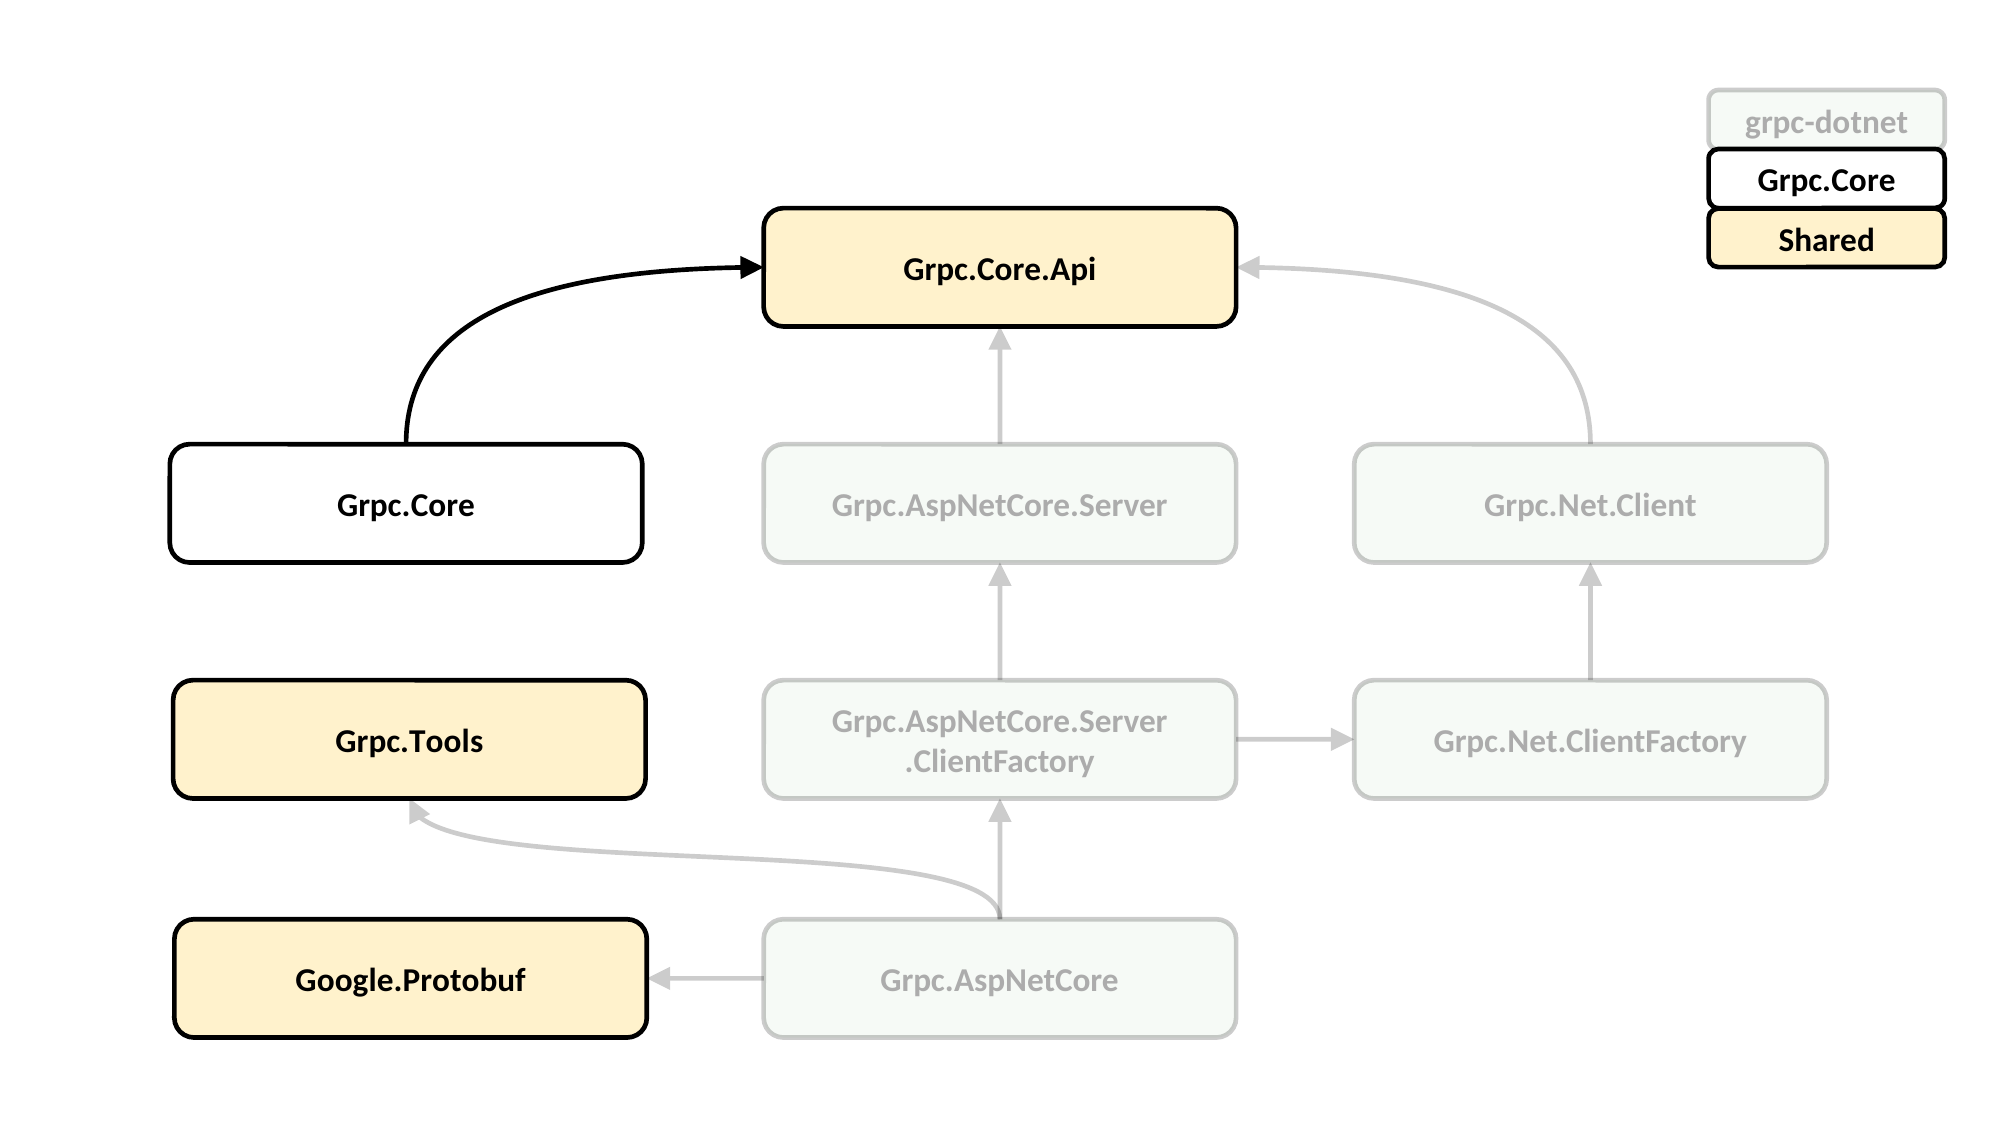

grpc-dotnet
Grpc.Core
Grpc.Core.Api
Shared
Grpc.Core
Grpc.AspNetCore.Server
Grpc.Net.Client
Grpc.Tools
Grpc.AspNetCore.Server
.ClientFactory
Grpc.Net.ClientFactory
Google.Protobuf
Grpc.AspNetCore